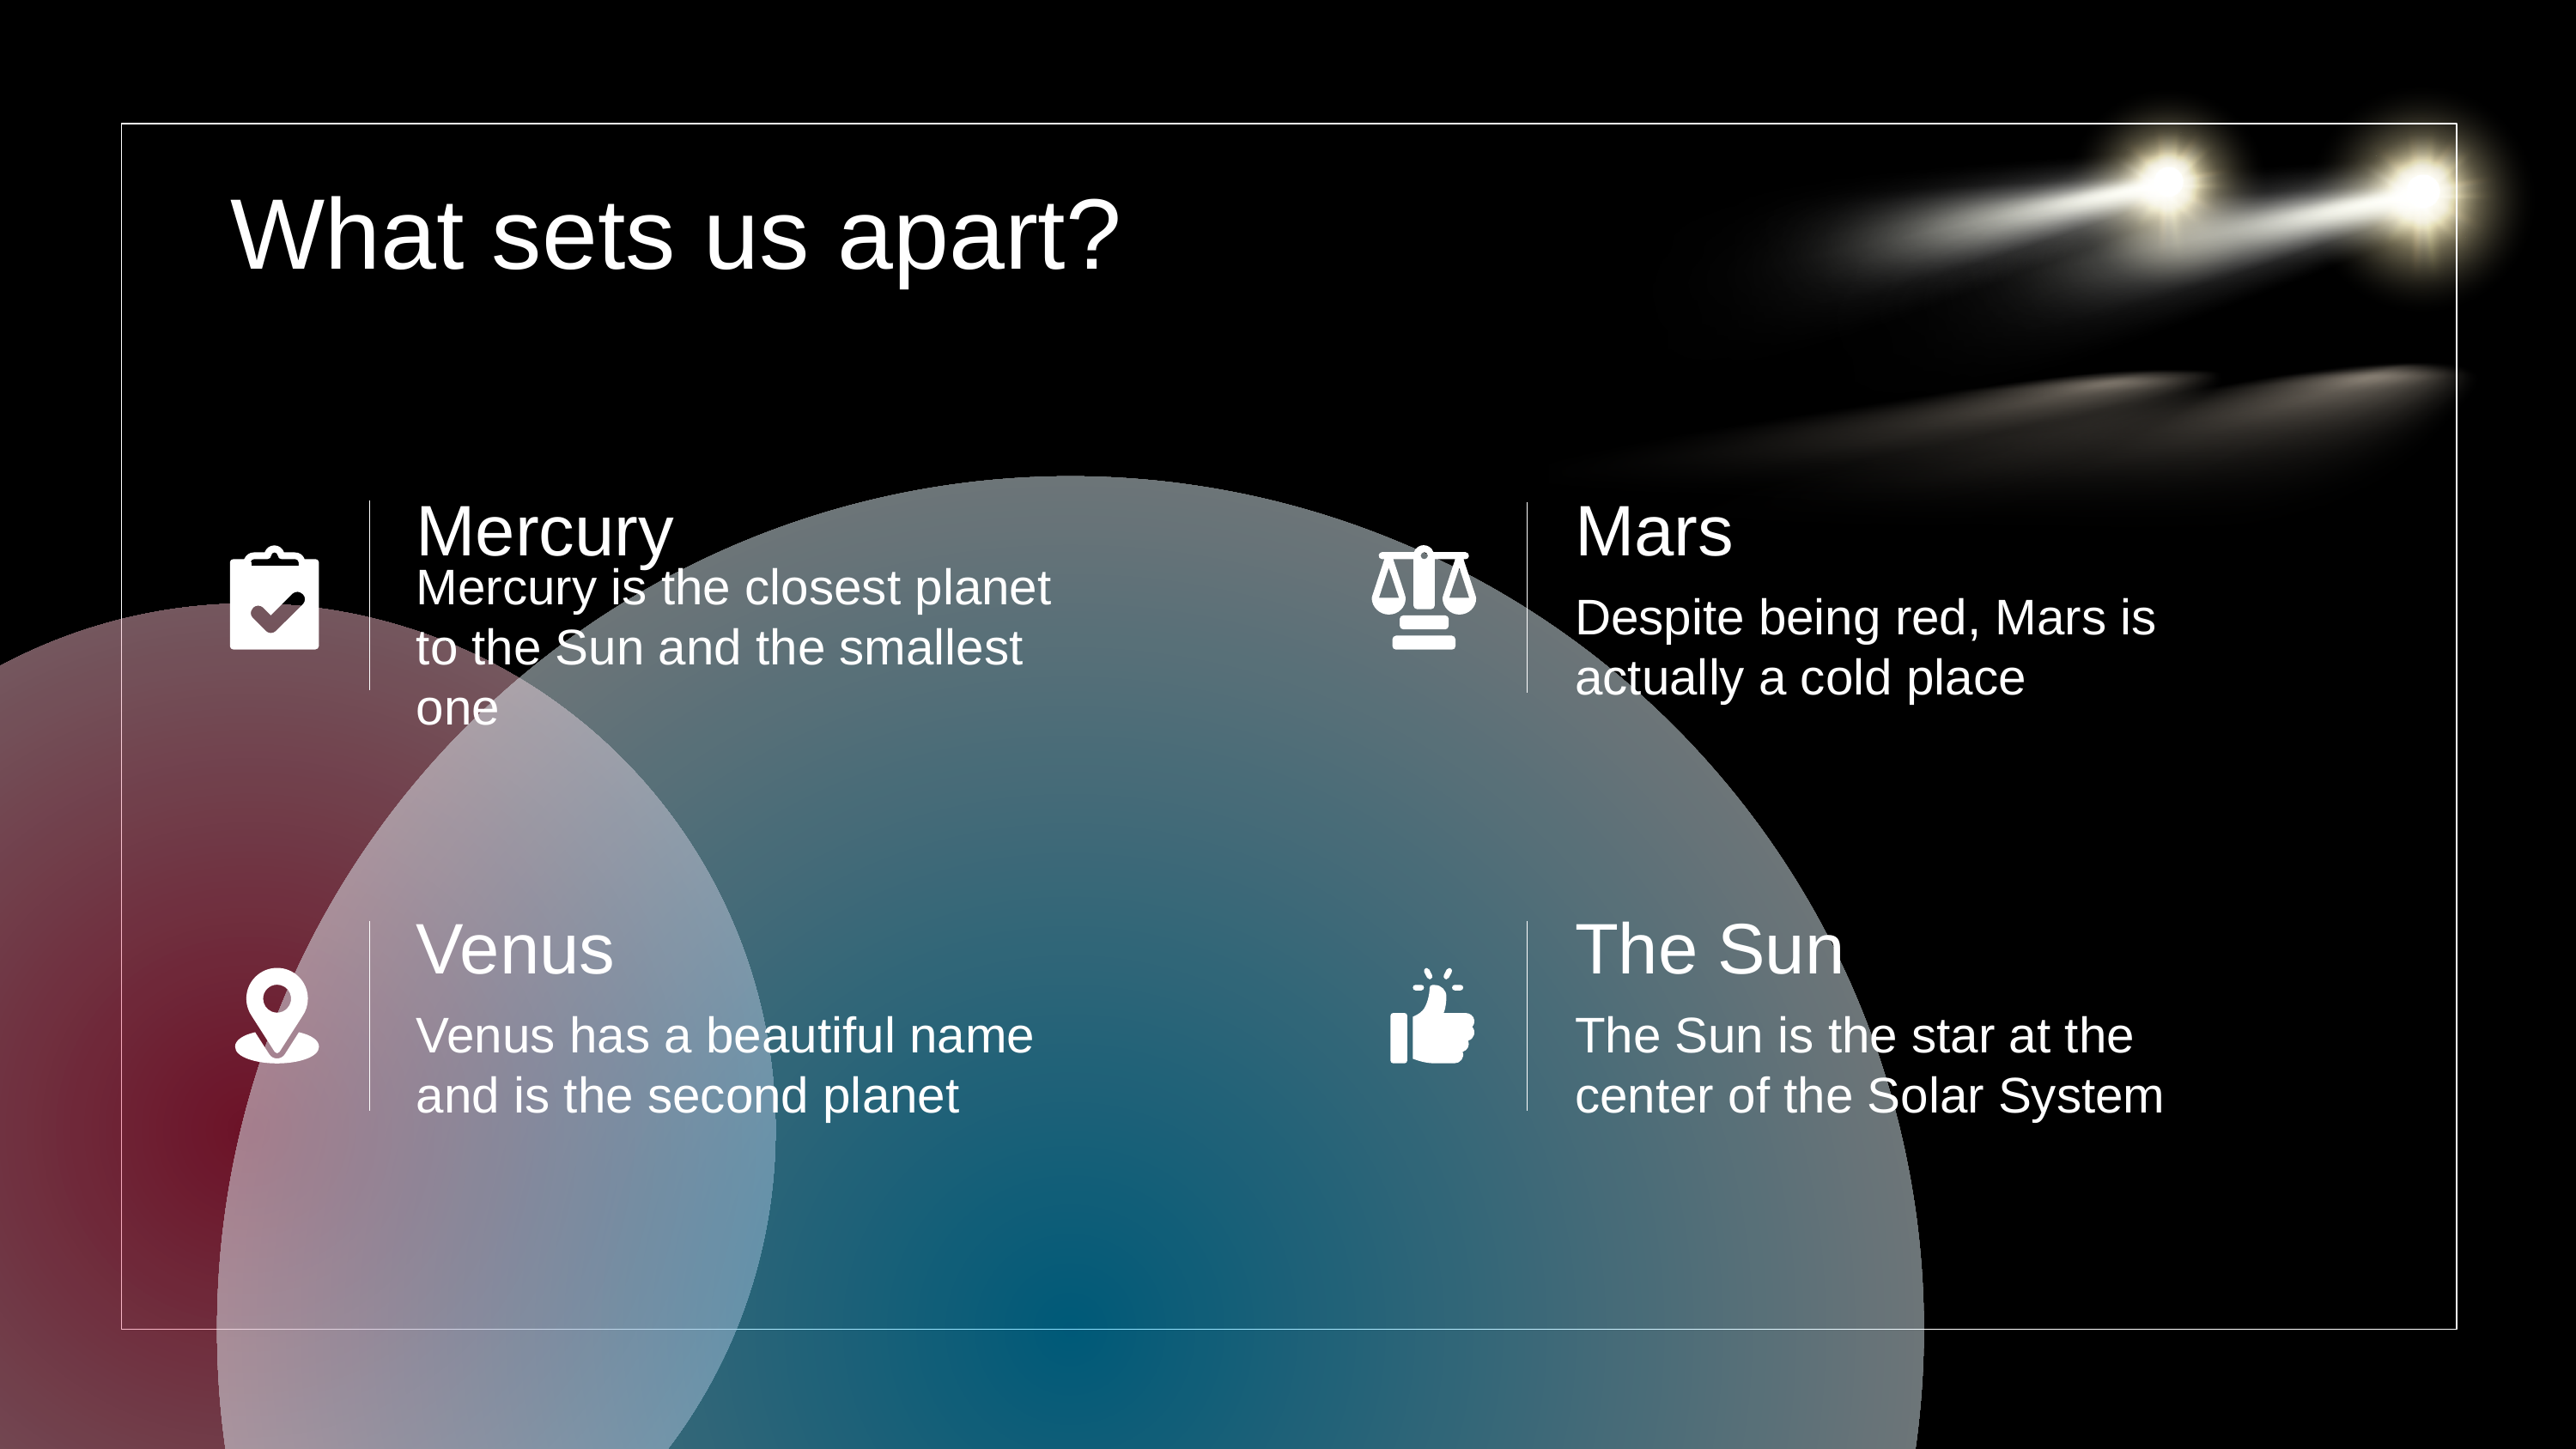

# What sets us apart?
Mercury
Mars

Mercury is the closest planet to the Sun and the smallest one
Despite being red, Mars is actually a cold place
Venus
The Sun

Venus has a beautiful name and is the second planet
The Sun is the star at the center of the Solar System